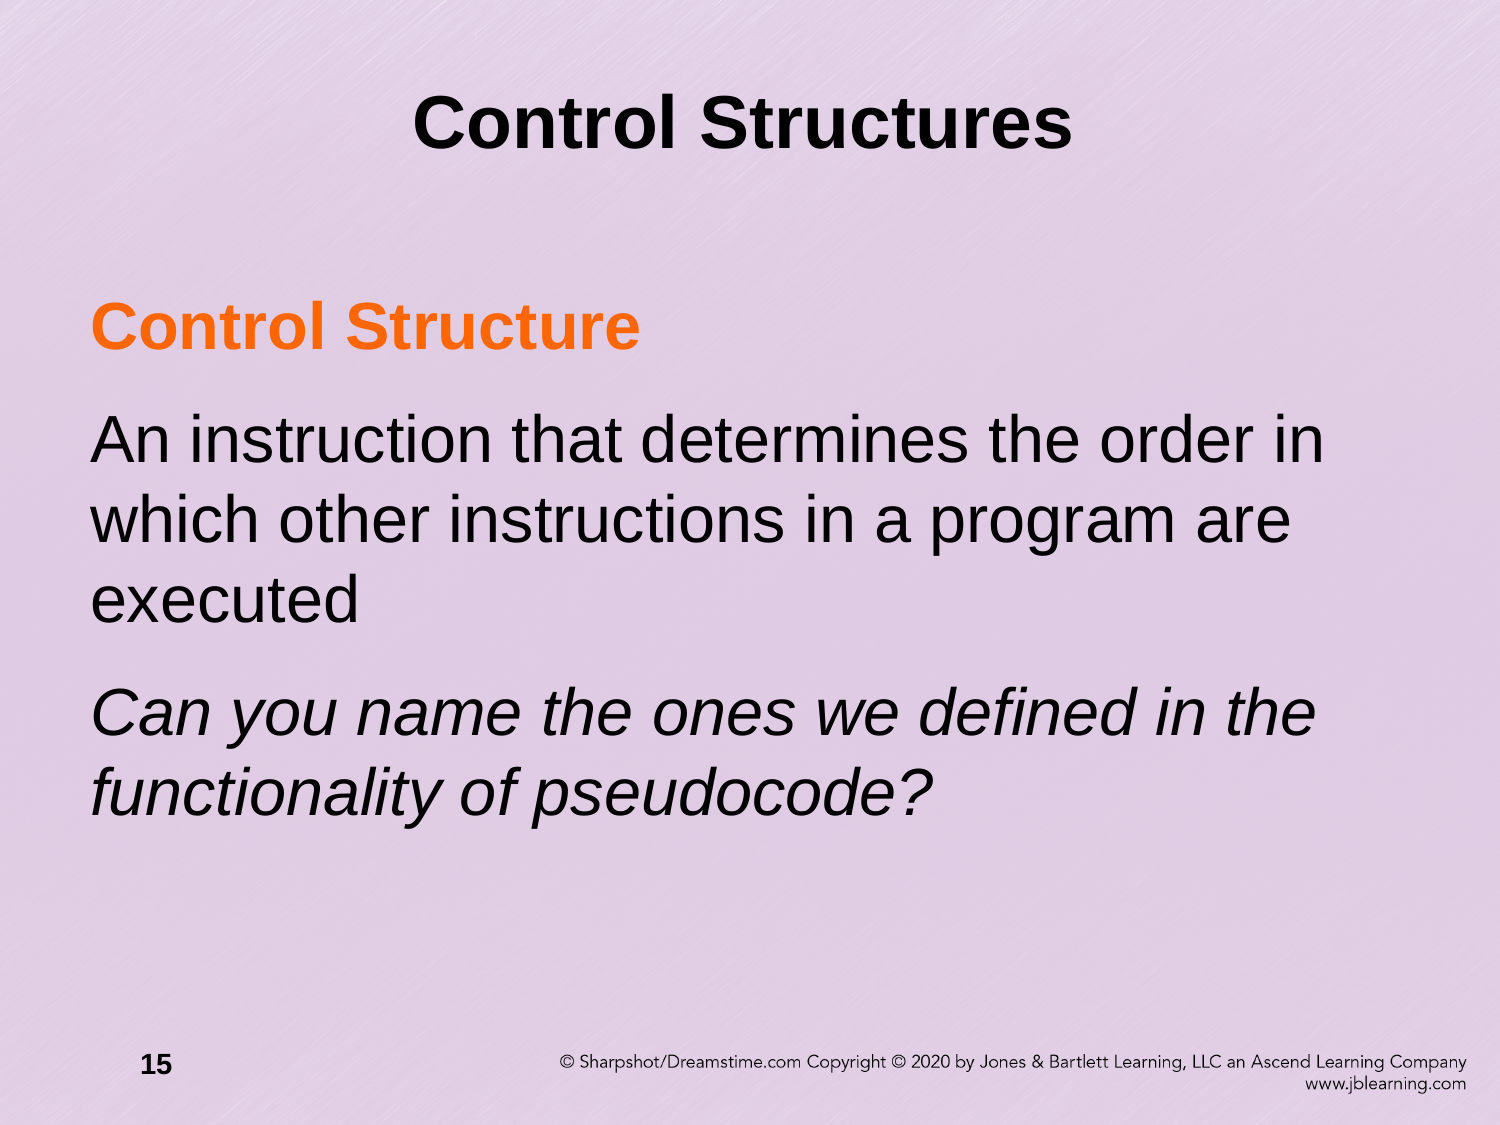

# Control Structures
Control Structure
An instruction that determines the order in which other instructions in a program are executed
Can you name the ones we defined in the functionality of pseudocode?
15